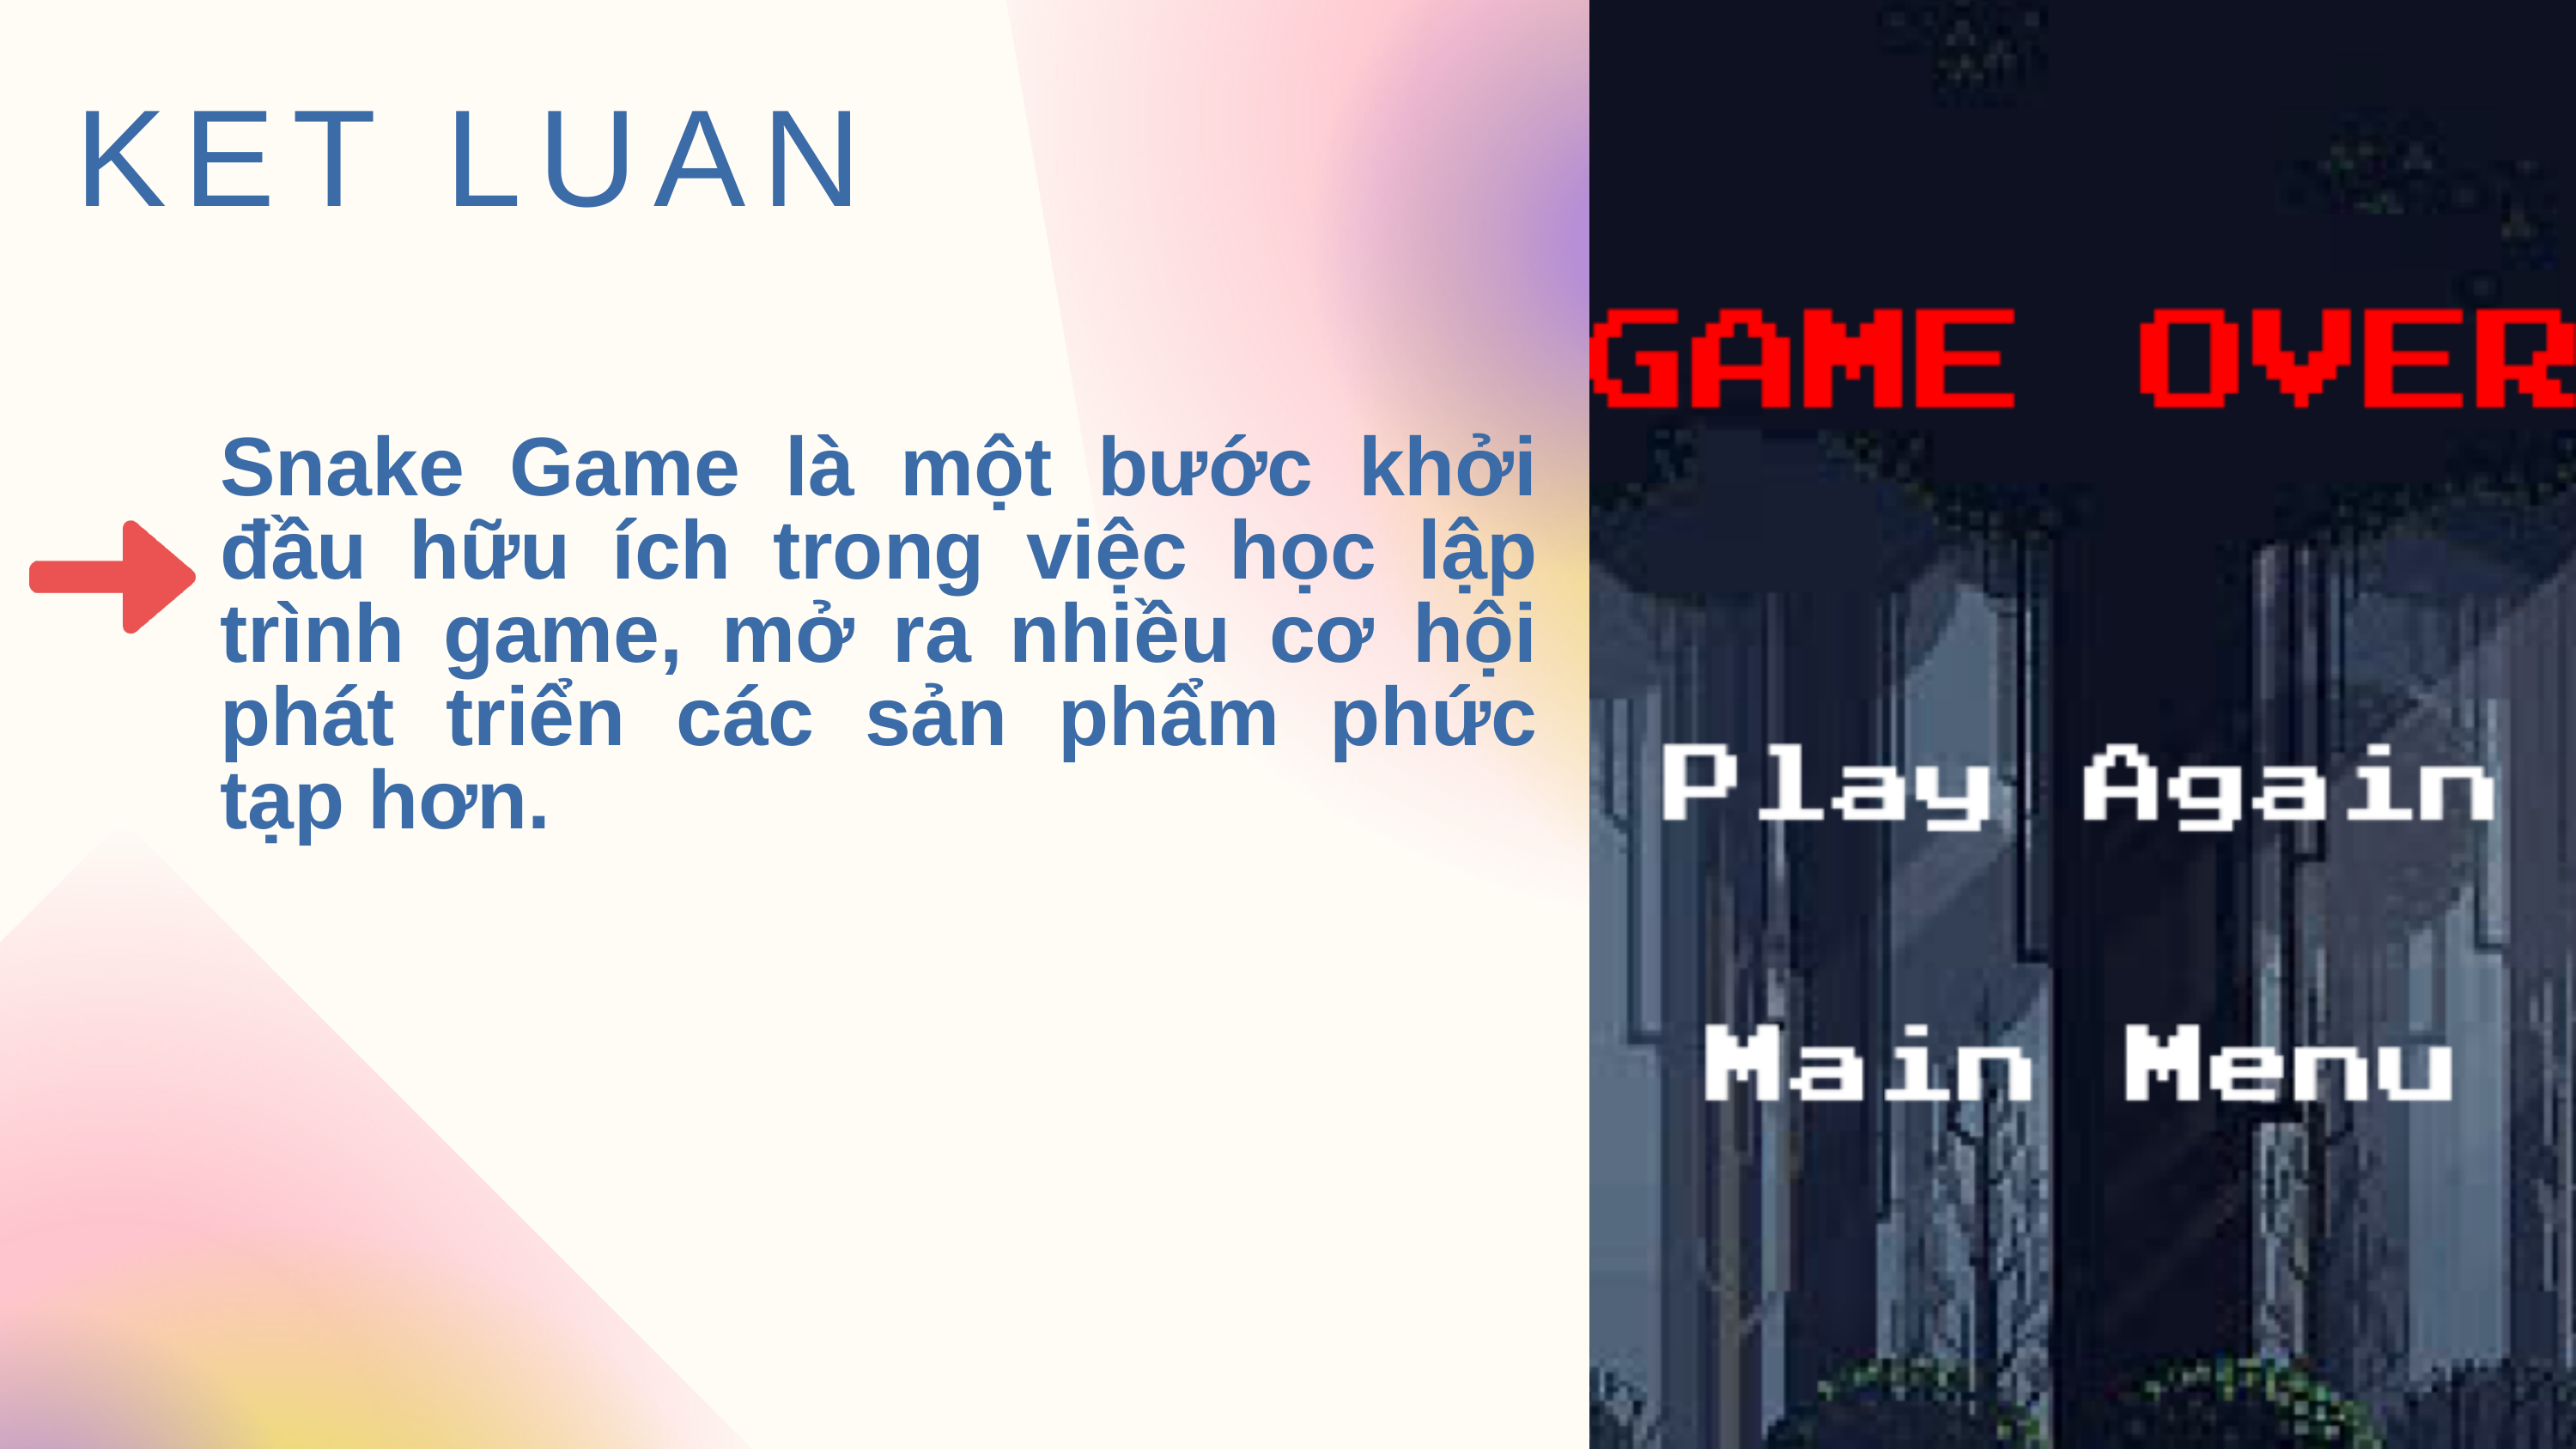

KET LUAN
Snake Game là một bước khởi đầu hữu ích trong việc học lập trình game, mở ra nhiều cơ hội phát triển các sản phẩm phức tạp hơn.